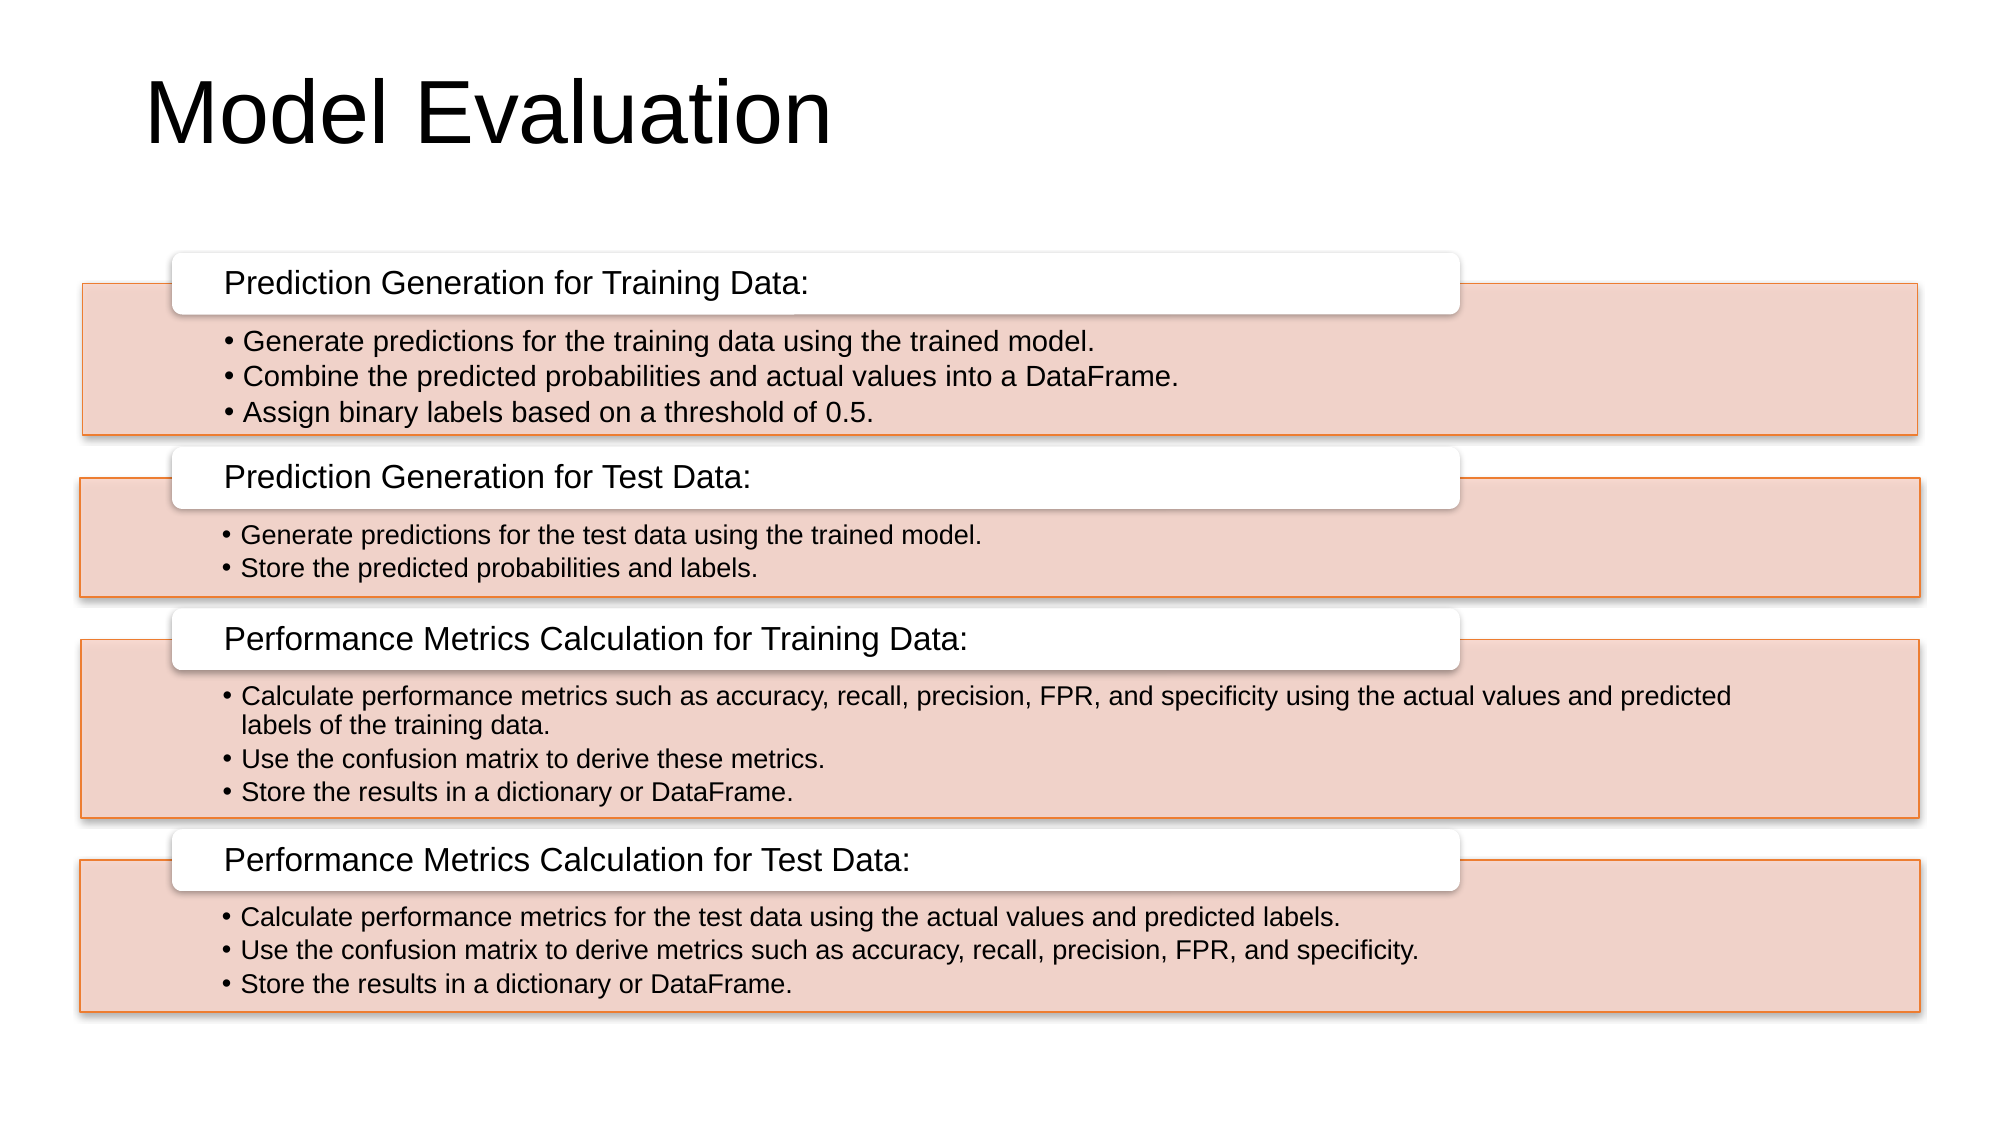

# Model Evaluation

Prediction Generation for Training Data:

Generate predictions for the training data using the trained model.
Combine the predicted probabilities and actual values into a DataFrame.
Assign binary labels based on a threshold of 0.5.

Prediction Generation for Test Data:

Generate predictions for the test data using the trained model.
Store the predicted probabilities and labels.

Performance Metrics Calculation for Training Data:

Calculate performance metrics such as accuracy, recall, precision, FPR, and specificity using the actual values and predicted labels of the training data.
Use the confusion matrix to derive these metrics.
Store the results in a dictionary or DataFrame.

Performance Metrics Calculation for Test Data:

Calculate performance metrics for the test data using the actual values and predicted labels.
Use the confusion matrix to derive metrics such as accuracy, recall, precision, FPR, and specificity.
Store the results in a dictionary or DataFrame.